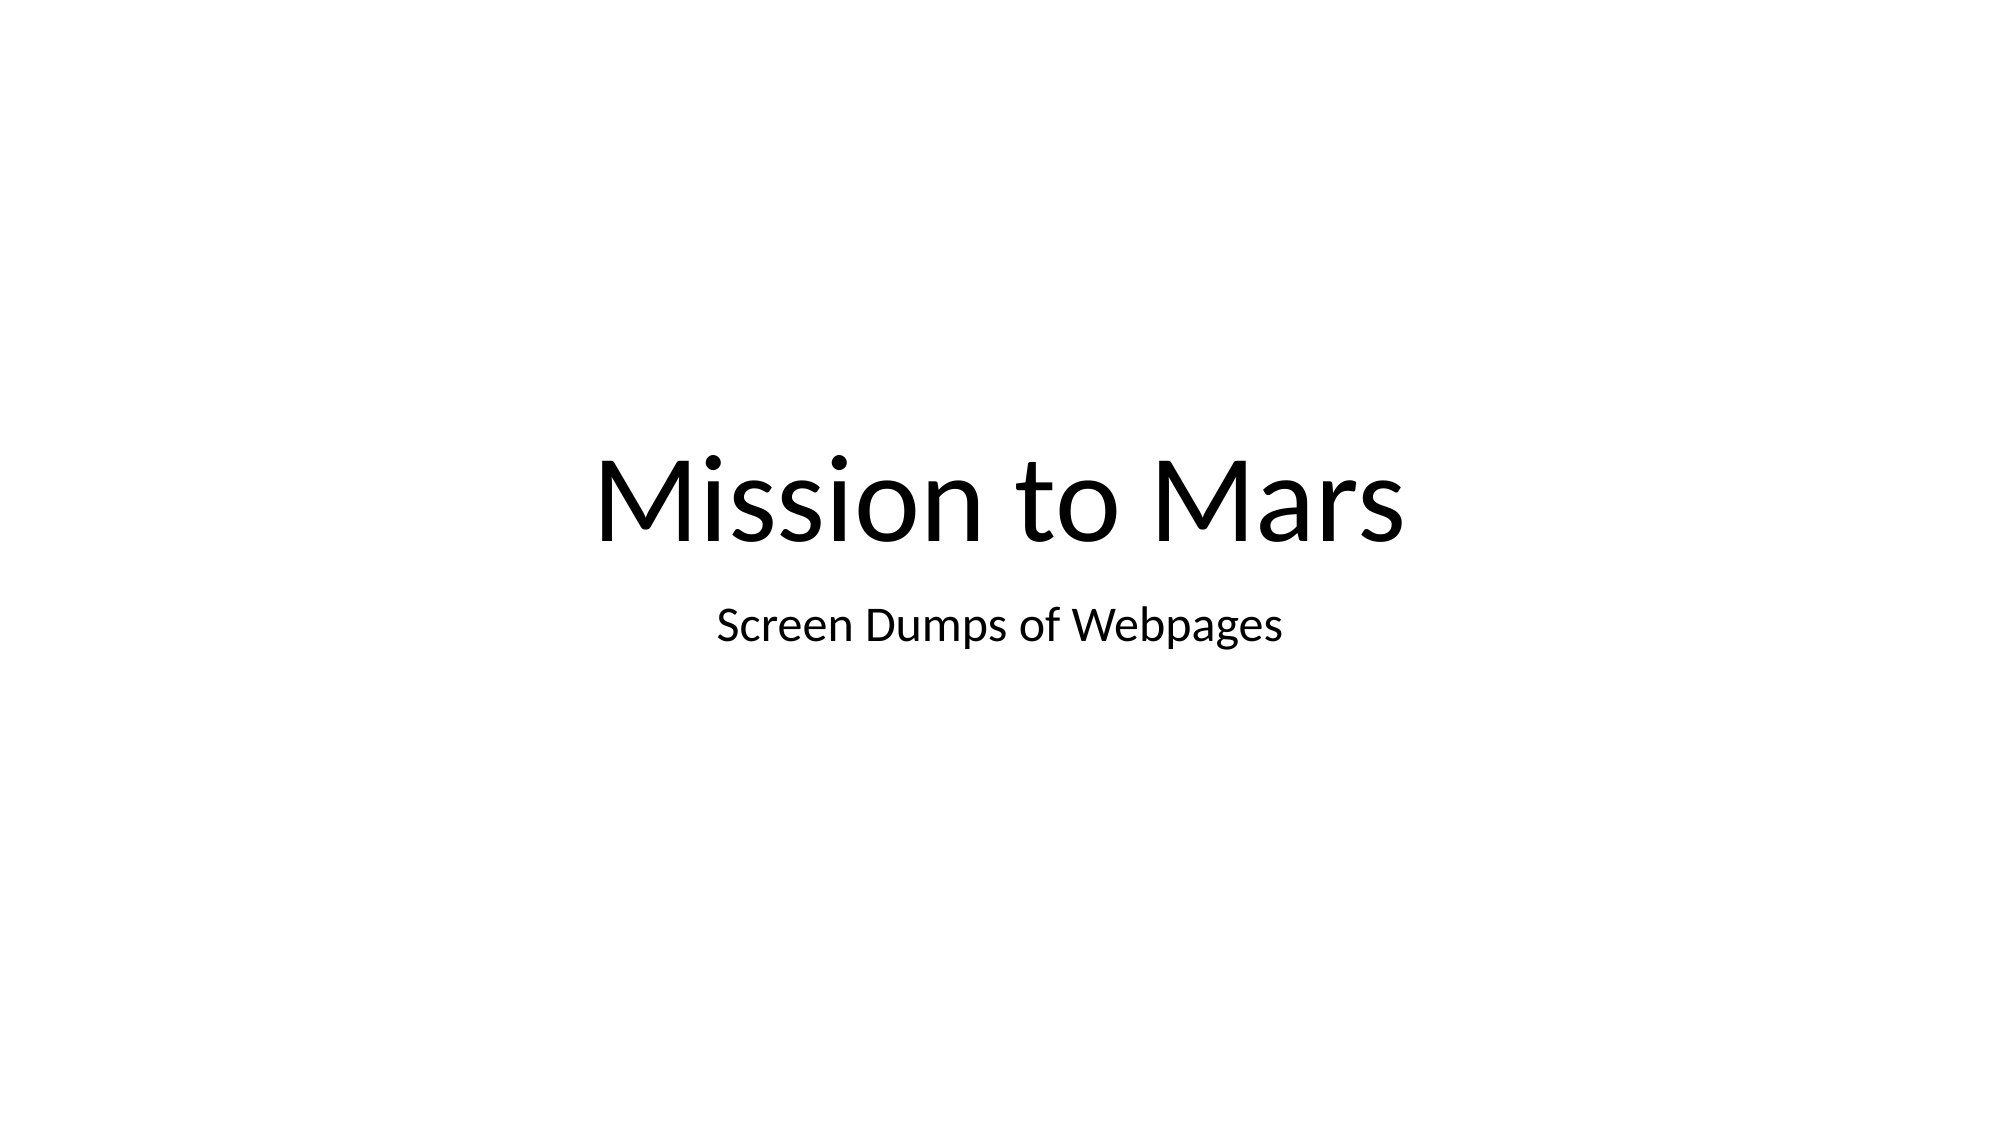

# Mission to Mars
Screen Dumps of Webpages